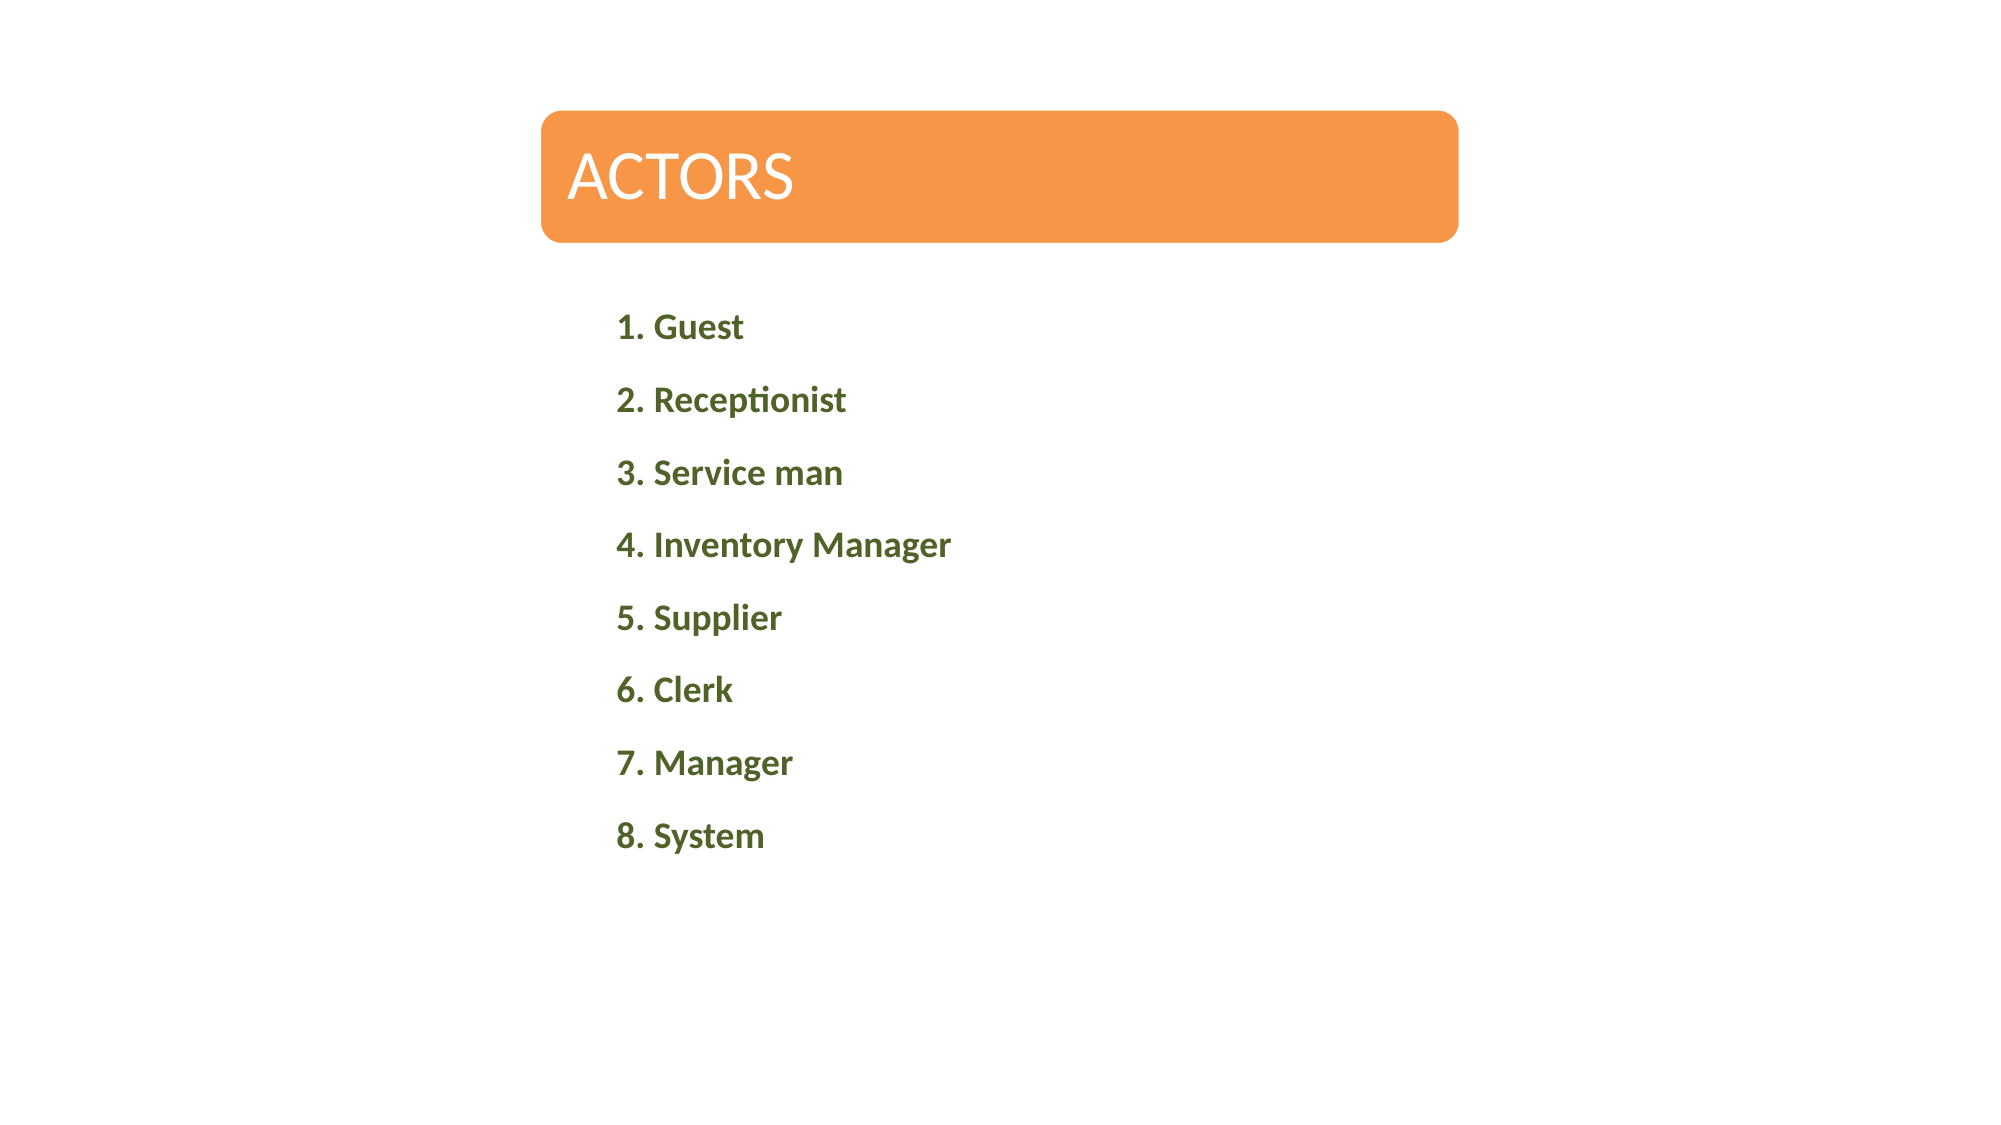

ACTORS
1. Guest
2. Receptionist
3. Service man
4. Inventory Manager
5. Supplier
6. Clerk
7. Manager
8. System